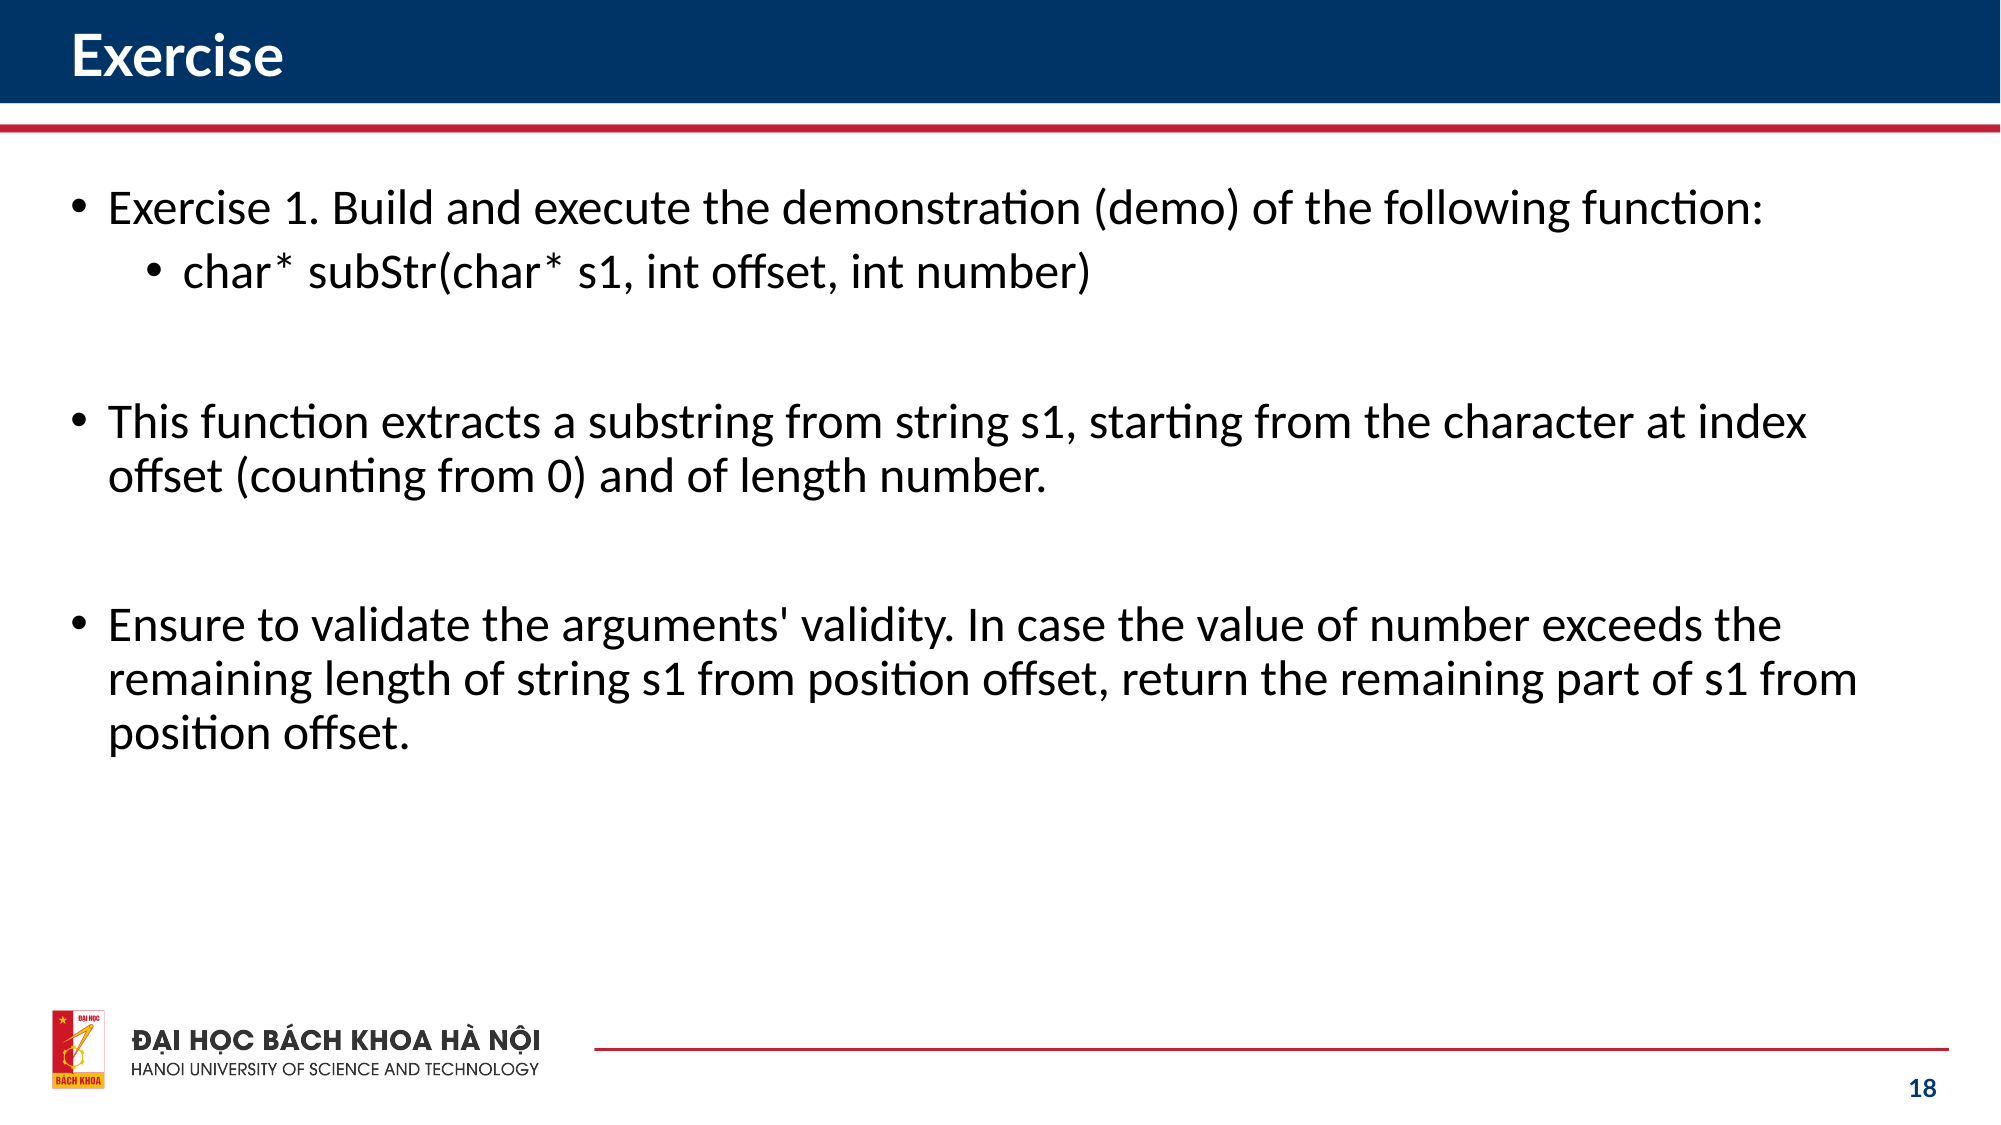

# Exercise
Exercise 1. Build and execute the demonstration (demo) of the following function:
char* subStr(char* s1, int offset, int number)

This function extracts a substring from string s1, starting from the character at index offset (counting from 0) and of length number.

Ensure to validate the arguments' validity. In case the value of number exceeds the remaining length of string s1 from position offset, return the remaining part of s1 from position offset.

18